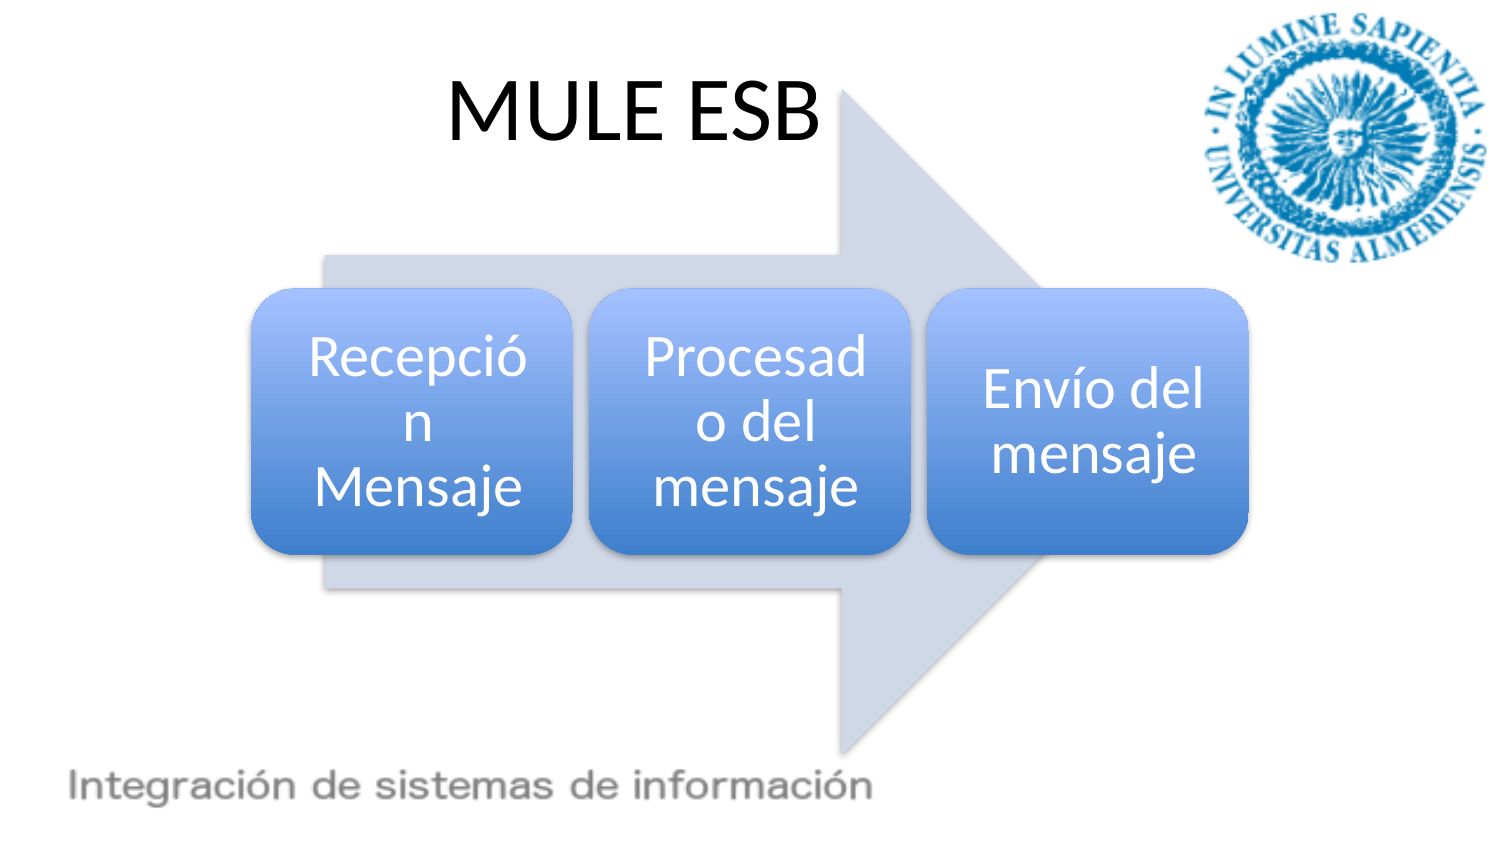

# MULE ESB
Recepción Mensaje
Procesado del mensaje
Envío del mensaje